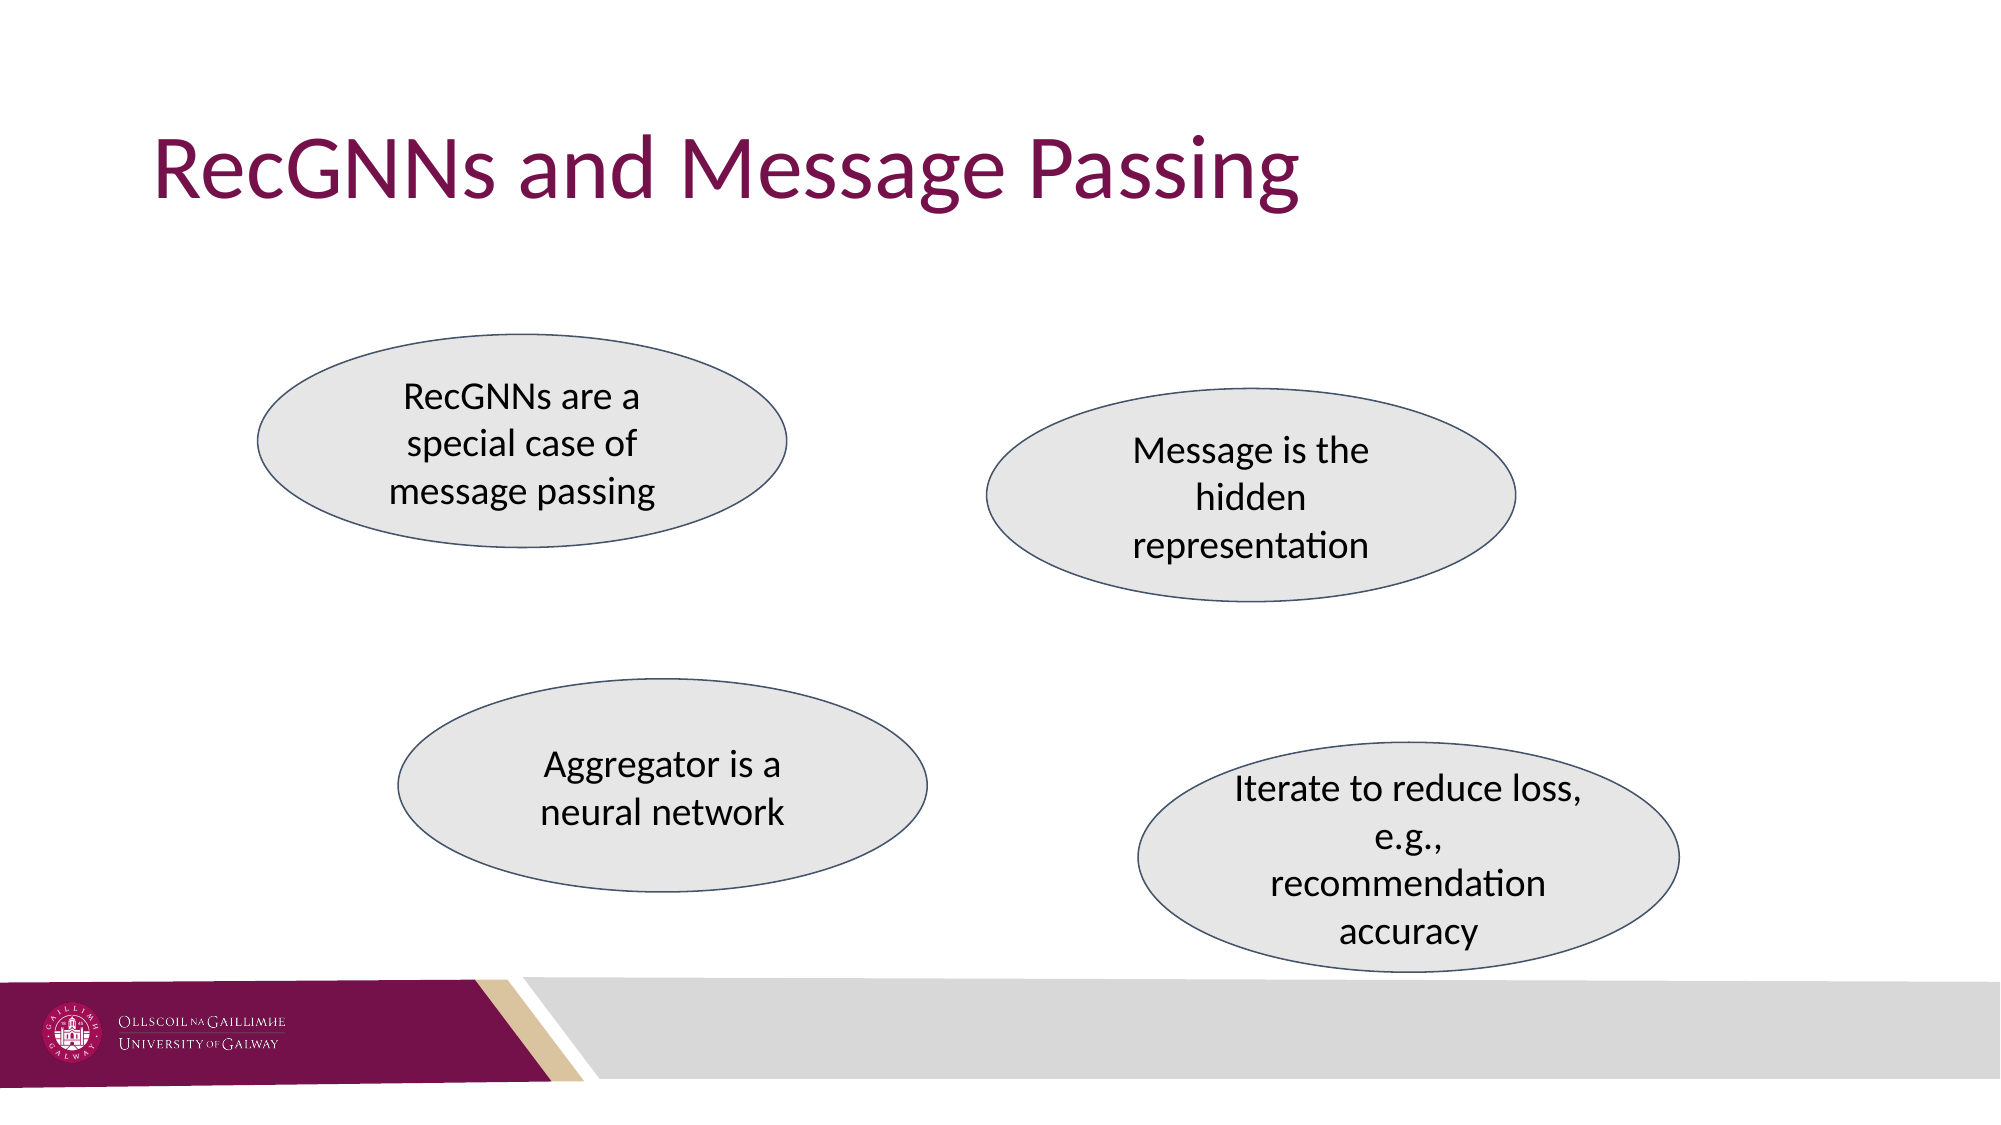

# RecGNNs and Message Passing
RecGNNs are a special case of message passing
Message is the hidden representation
Aggregator is a neural network
Iterate to reduce loss, e.g., recommendation accuracy